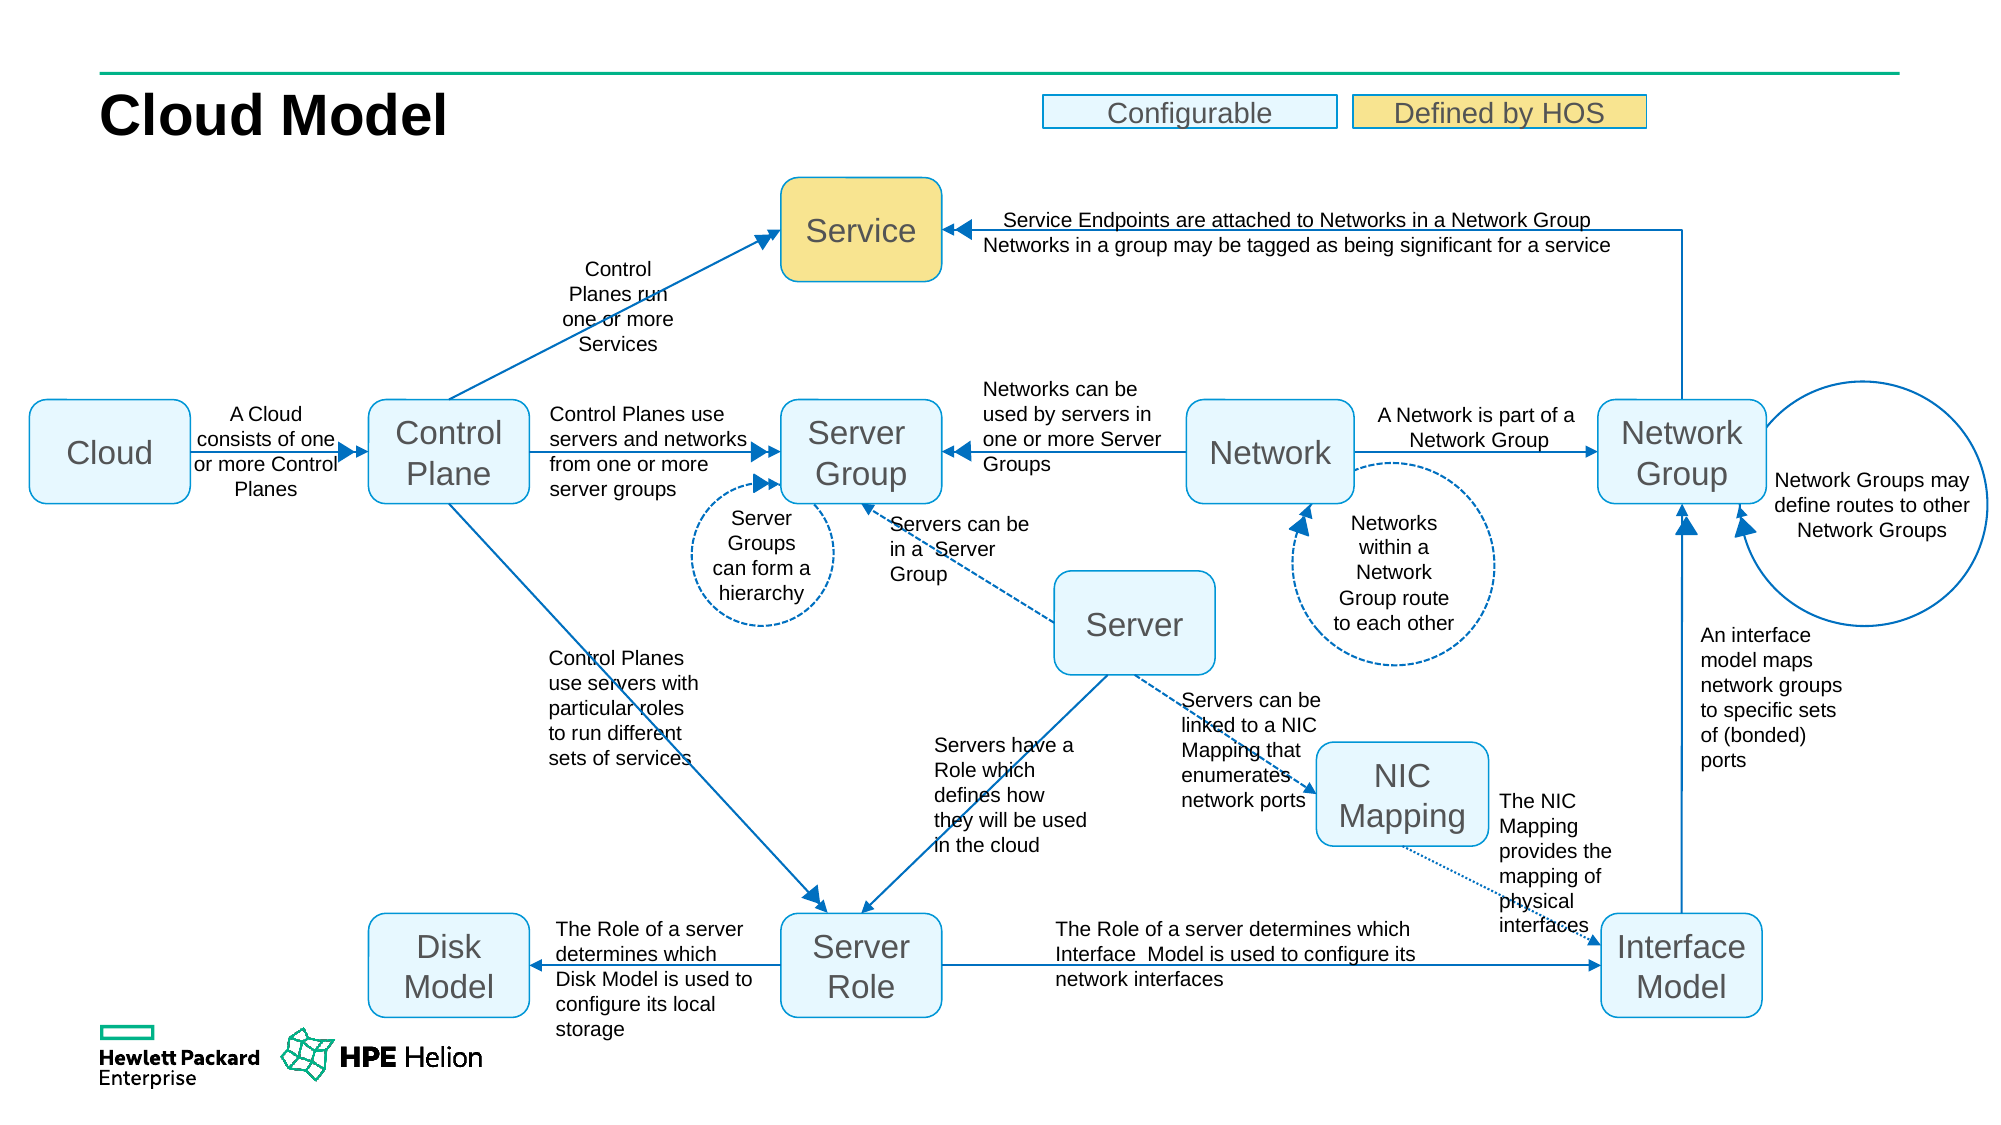

# Cloud Model
Configurable
Defined by HOS
Service
Service Endpoints are attached to Networks in a Network Group
Networks in a group may be tagged as being significant for a service

Control Planes run
one or more Services
Networks can be used by servers in one or more Server Groups

Control Planes use servers and networks from one or more server groups
A Cloud
consists of one
or more Control Planes
A Network is part of a
Network Group
Cloud
Control Plane
Server
Group
Network
Network
Group

Network Groups may
define routes to other
Network Groups

Server Groups can form a hierarchy

Networks within a Network
Group route to each other
Servers can be in a  Server Group

Server
An interface model maps
network groups to specific sets of (bonded) ports
Control Planes use servers with particular roles to run different sets of services
Servers can be linked to a NIC Mapping that enumerates network ports
Servers have a Role which defines how they will be used in the cloud
NIC
Mapping
The NIC Mapping provides the mapping of physical interfaces
The Role of a server determines which Disk Model is used to configure its local storage
The Role of a server determines which Interface  Model is used to configure its network interfaces
Server Role
Disk
Model
Interface
Model